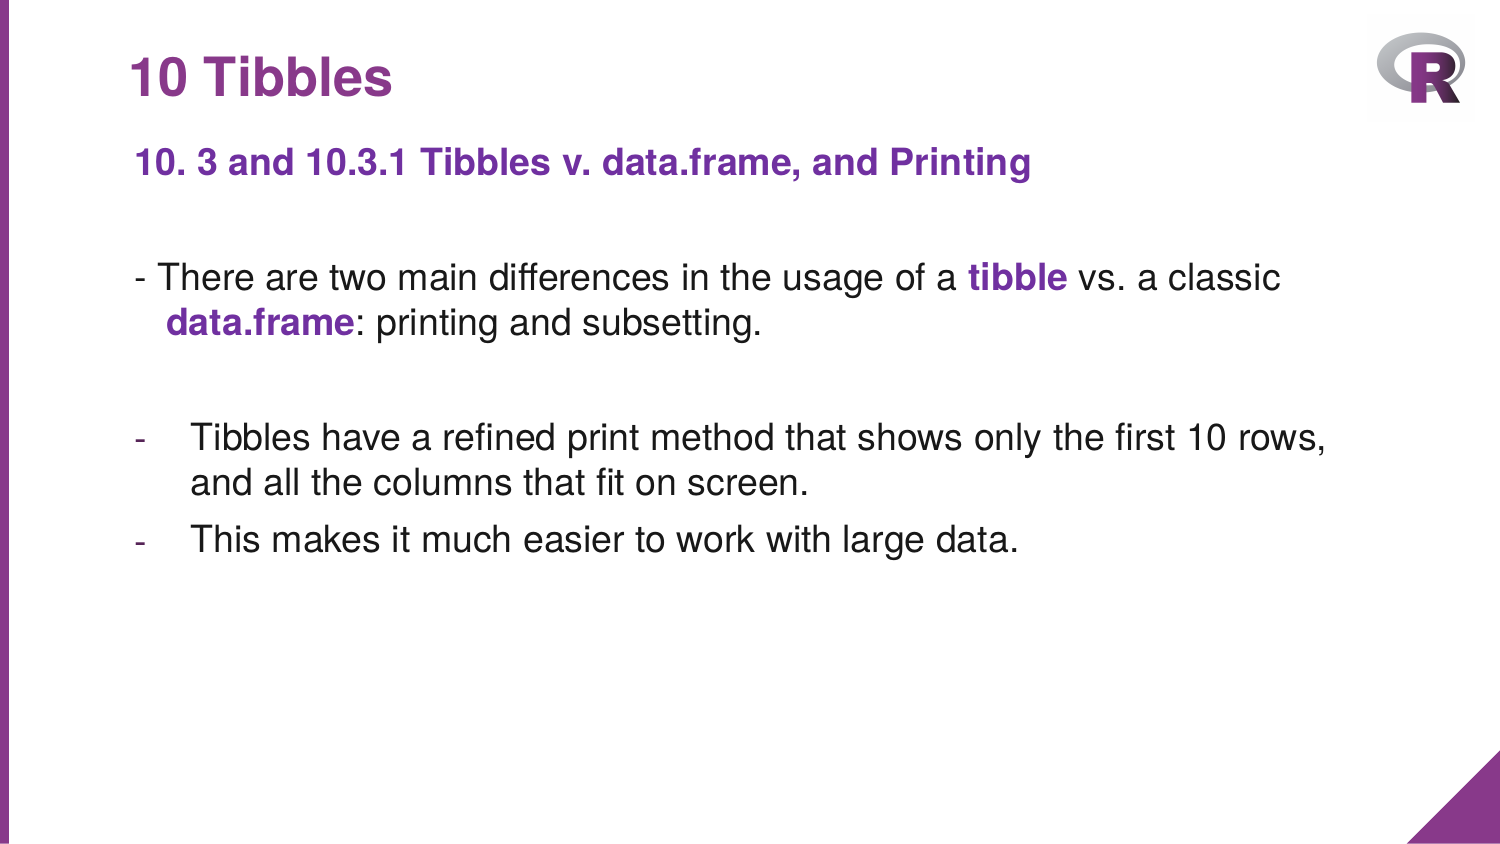

# 10 Tibbles
10. 3 and 10.3.1 Tibbles v. data.frame, and Printing

- There are two main differences in the usage of a tibble vs. a classic
   data.frame: printing and subsetting.

Tibbles have a refined print method that shows only the first 10 rows, and all the columns that fit on screen.
This makes it much easier to work with large data.